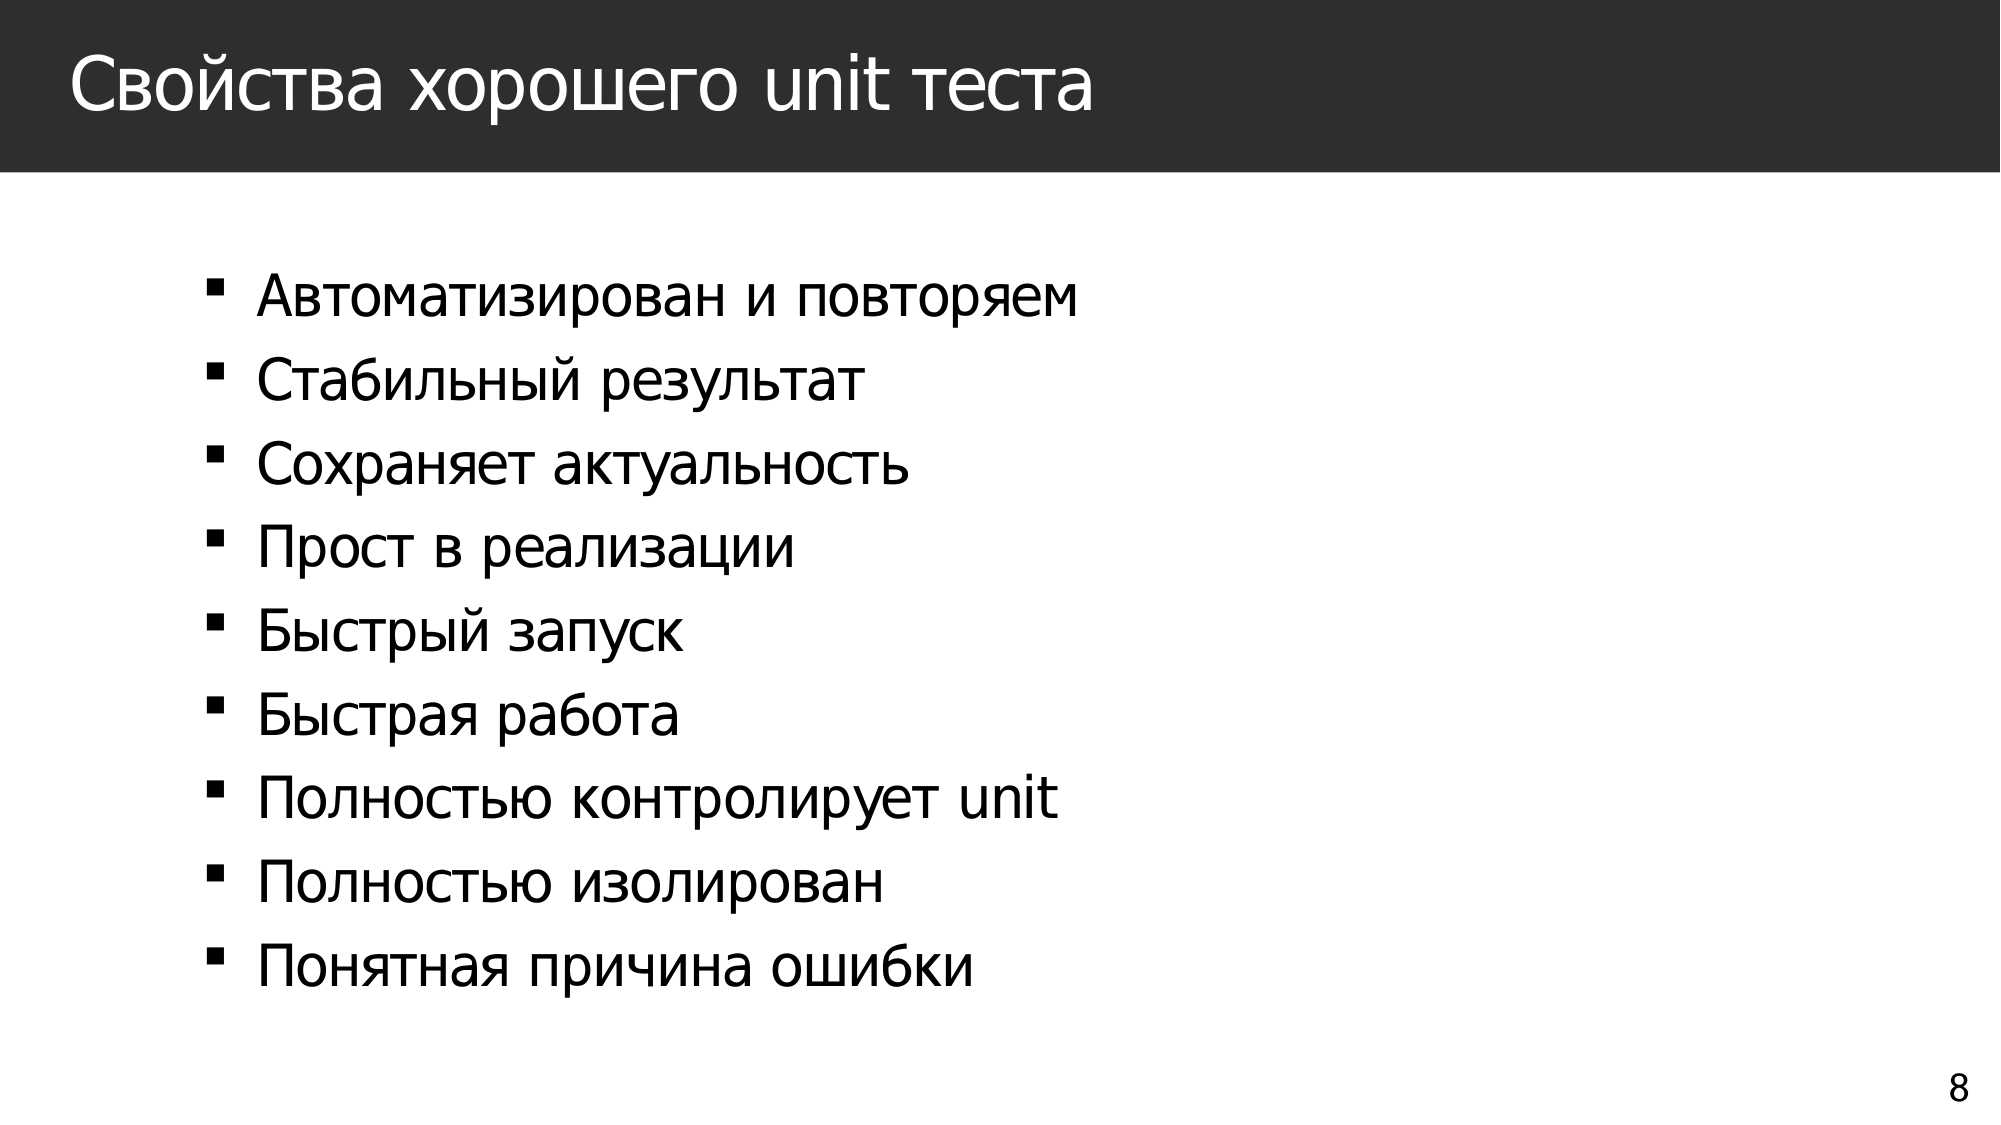

# Свойства хорошего unit теста
 Автоматизирован и повторяем
 Стабильный результат
 Сохраняет актуальность
 Прост в реализации
 Быстрый запуск
 Быстрая работа
 Полностью контролирует unit
 Полностью изолирован
 Понятная причина ошибки

8